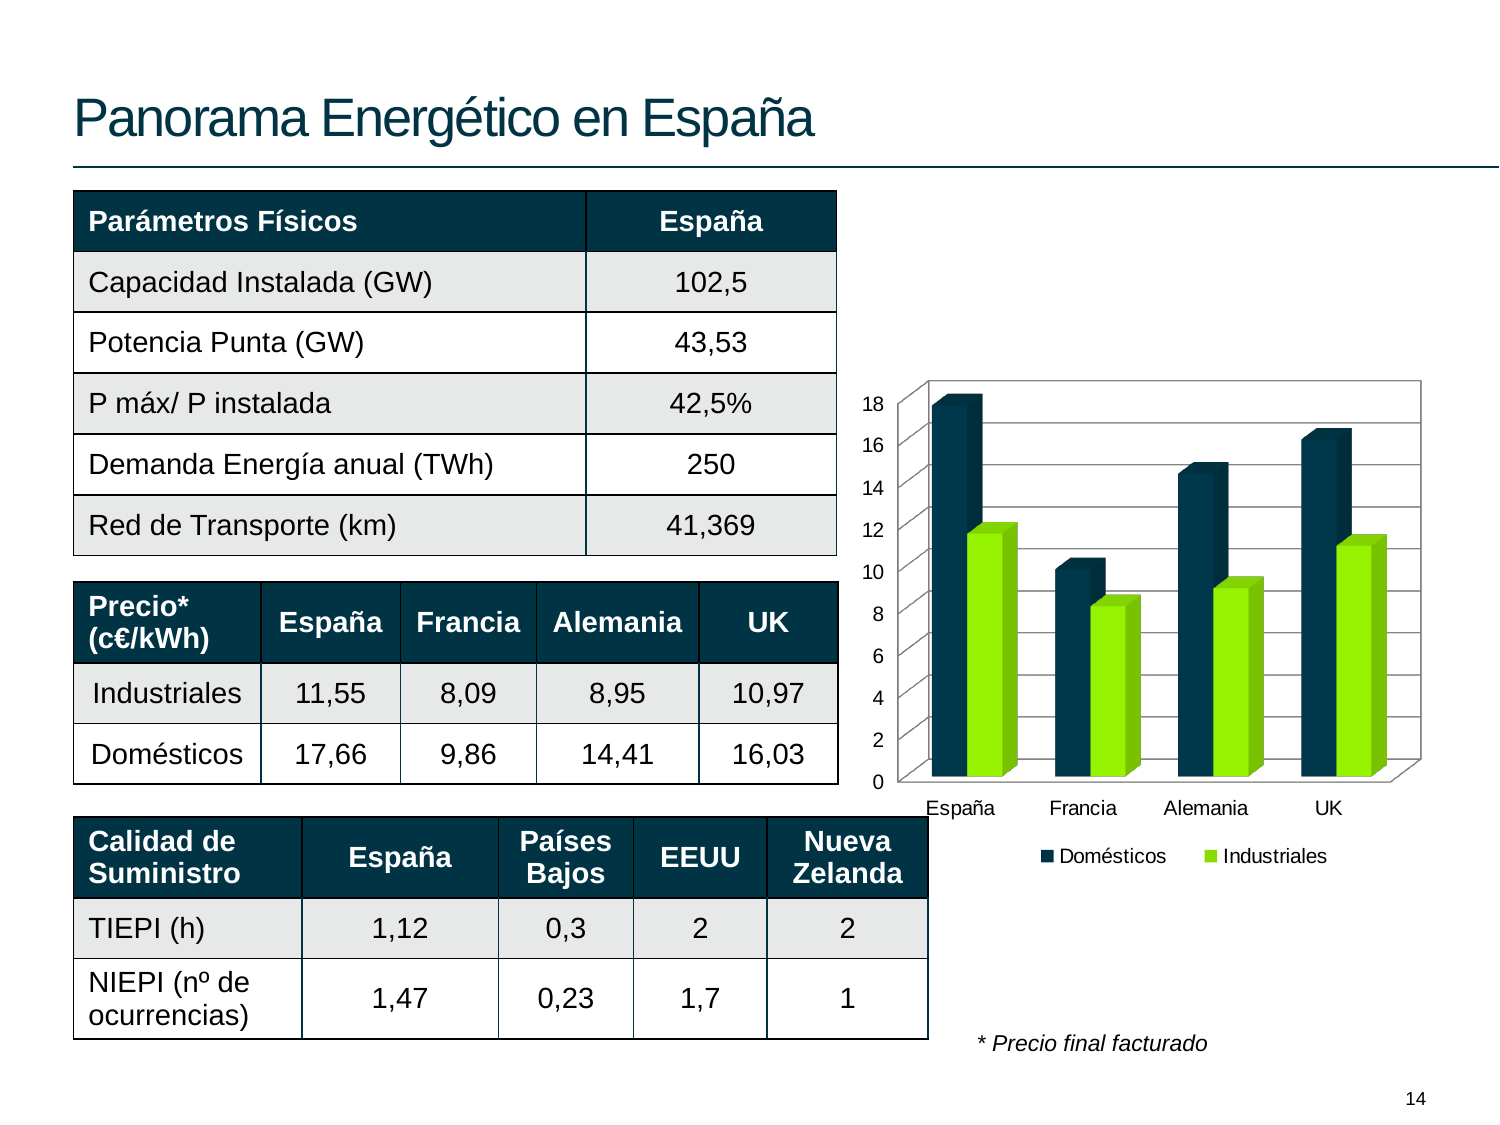

Panorama Energético en España
| Parámetros Físicos | España |
| --- | --- |
| Capacidad Instalada (GW) | 102,5 |
| Potencia Punta (GW) | 43,53 |
| P máx/ P instalada | 42,5% |
| Demanda Energía anual (TWh) | 250 |
| Red de Transporte (km) | 41,369 |

[unsupported chart]

| Precio\* (c€/kWh) | España | Francia | Alemania | UK |
| --- | --- | --- | --- | --- |
| Industriales | 11,55 | 8,09 | 8,95 | 10,97 |
| Domésticos | 17,66 | 9,86 | 14,41 | 16,03 |
| Calidad de Suministro | España | Países Bajos | EEUU | Nueva Zelanda |
| --- | --- | --- | --- | --- |
| TIEPI (h) | 1,12 | 0,3 | 2 | 2 |
| NIEPI (nº de ocurrencias) | 1,47 | 0,23 | 1,7 | 1 |
* Precio final facturado
14